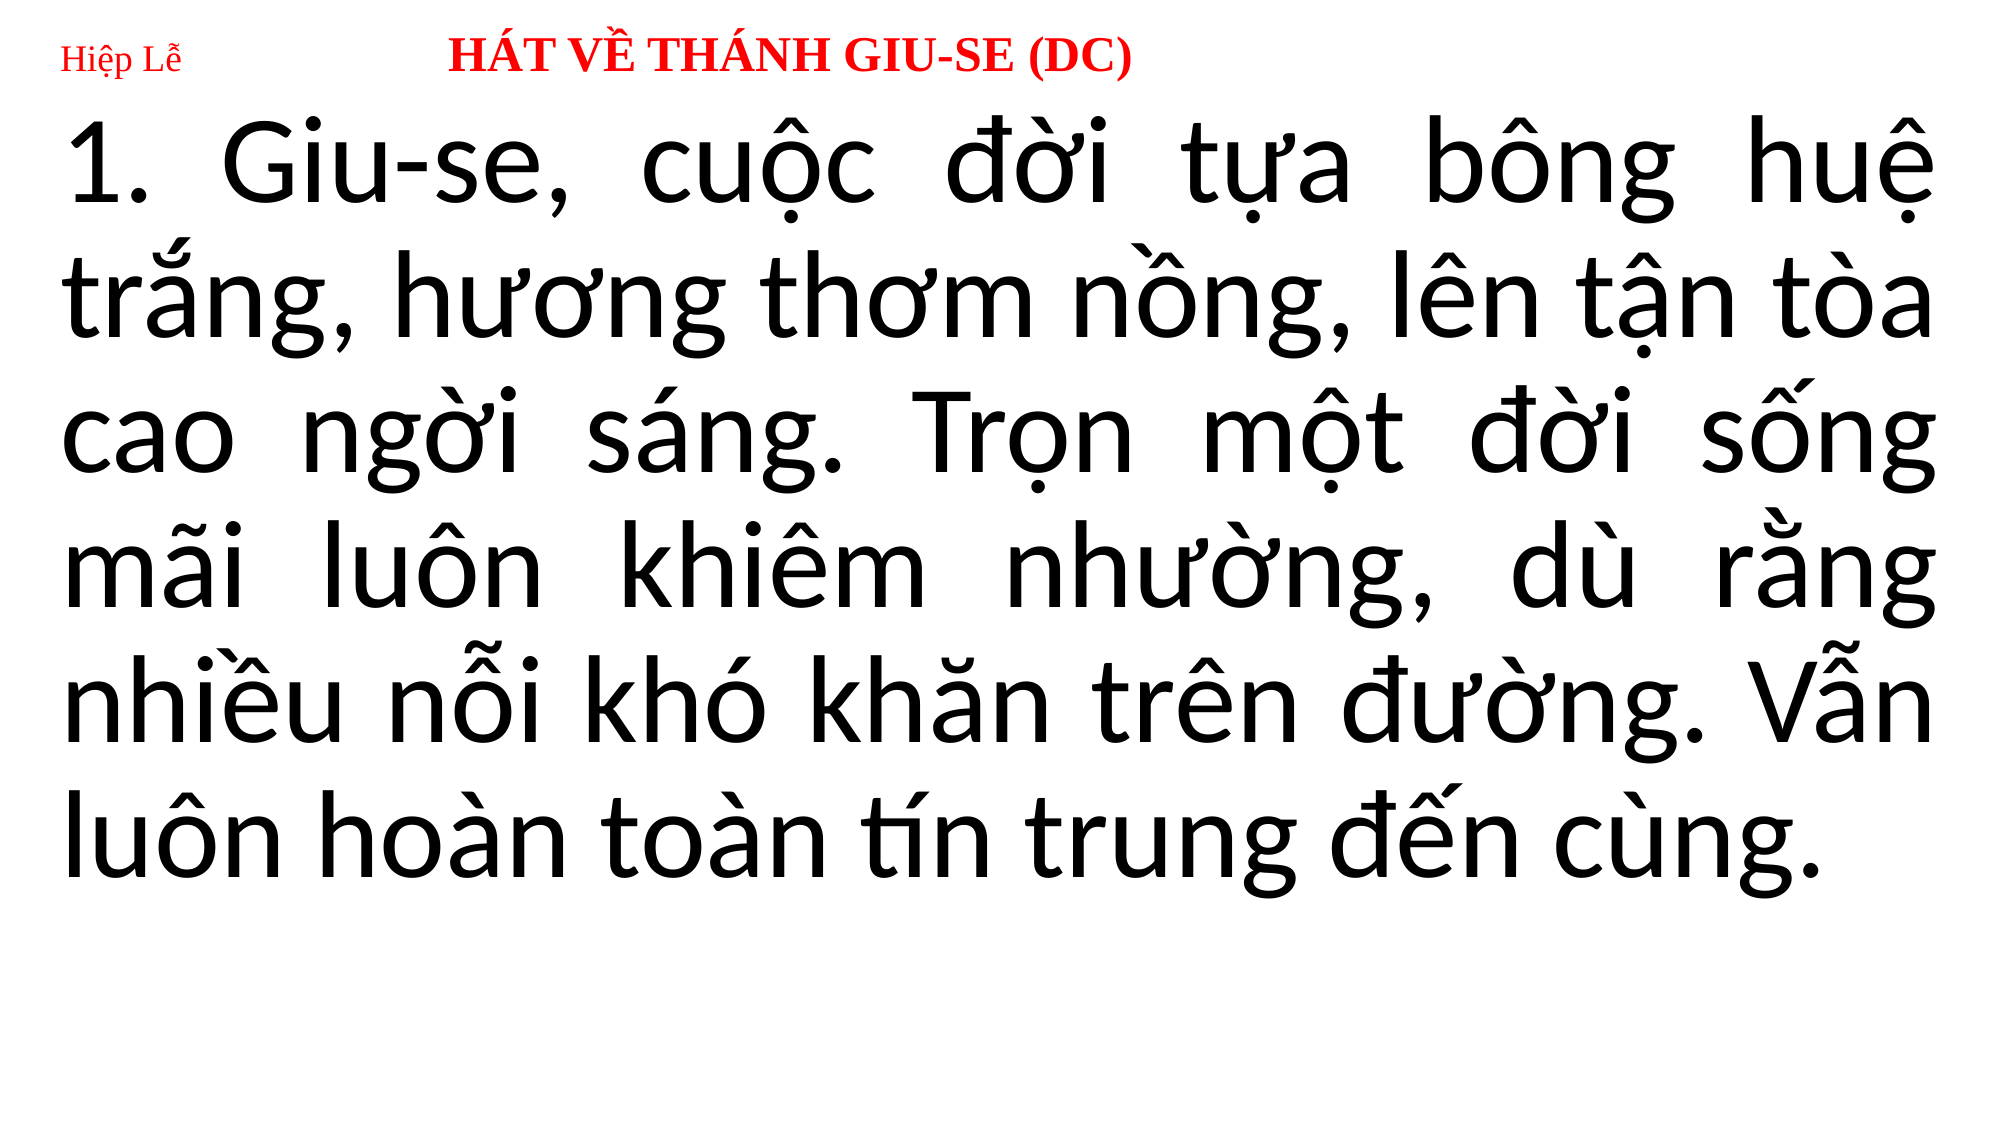

# Hiệp Lễ                            HÁT VỀ THÁNH GIU-SE (DC)
1. Giu-se, cuộc đời tựa bông huệ trắng, hương thơm nồng, lên tận tòa cao ngời sáng. Trọn một đời sống mãi luôn khiêm nhường, dù rằng nhiều nỗi khó khăn trên đường. Vẫn luôn hoàn toàn tín trung đến cùng.